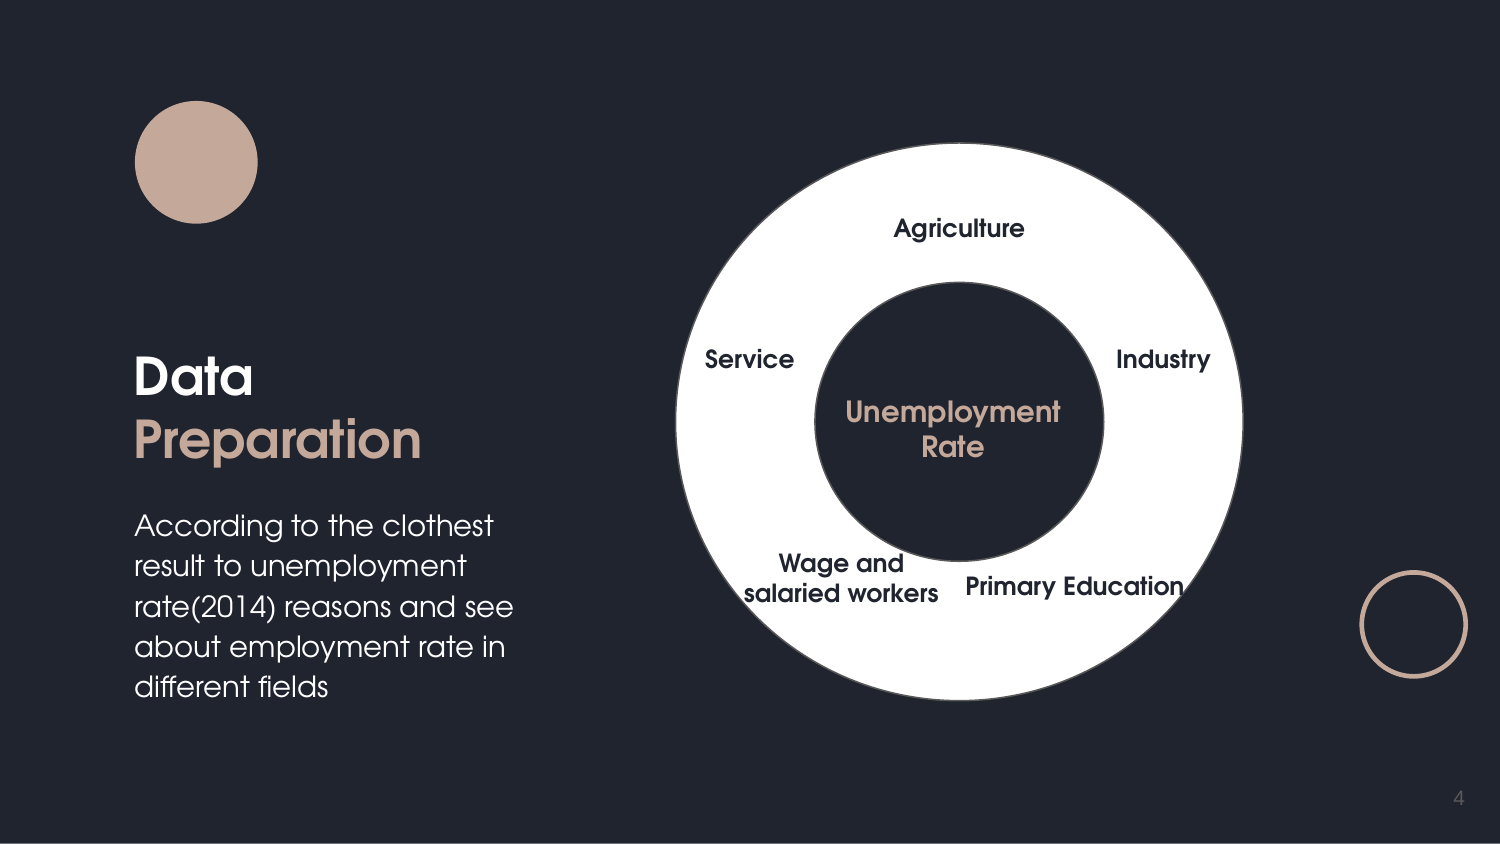

Agriculture
Service
Industry
# Data
Preparation

Unemployment
Rate
According to the clothest result to unemployment rate(2014) reasons and see about employment rate in different fields

Wage and salaried workers
Primary Education

4